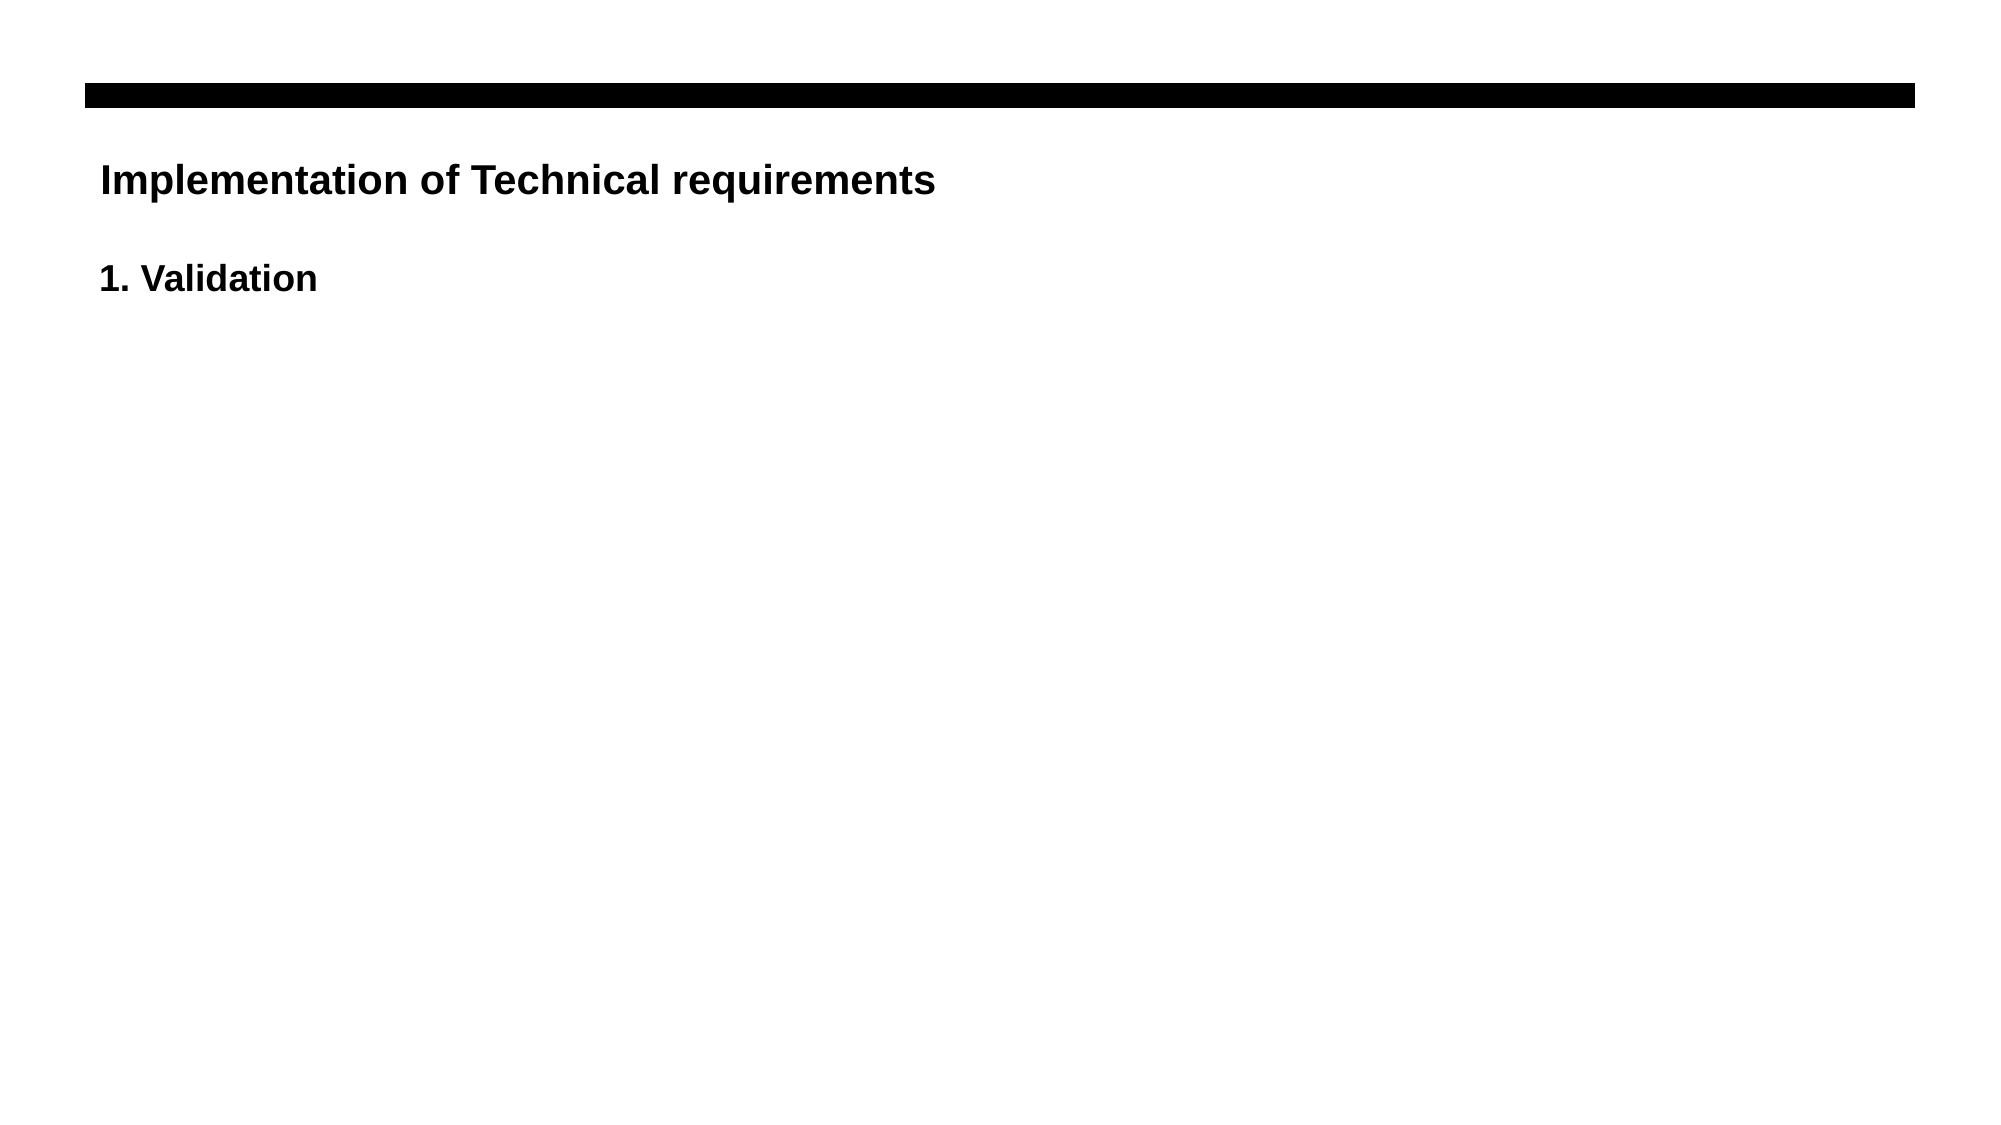

# Implementation of Technical requirements
1. Validation